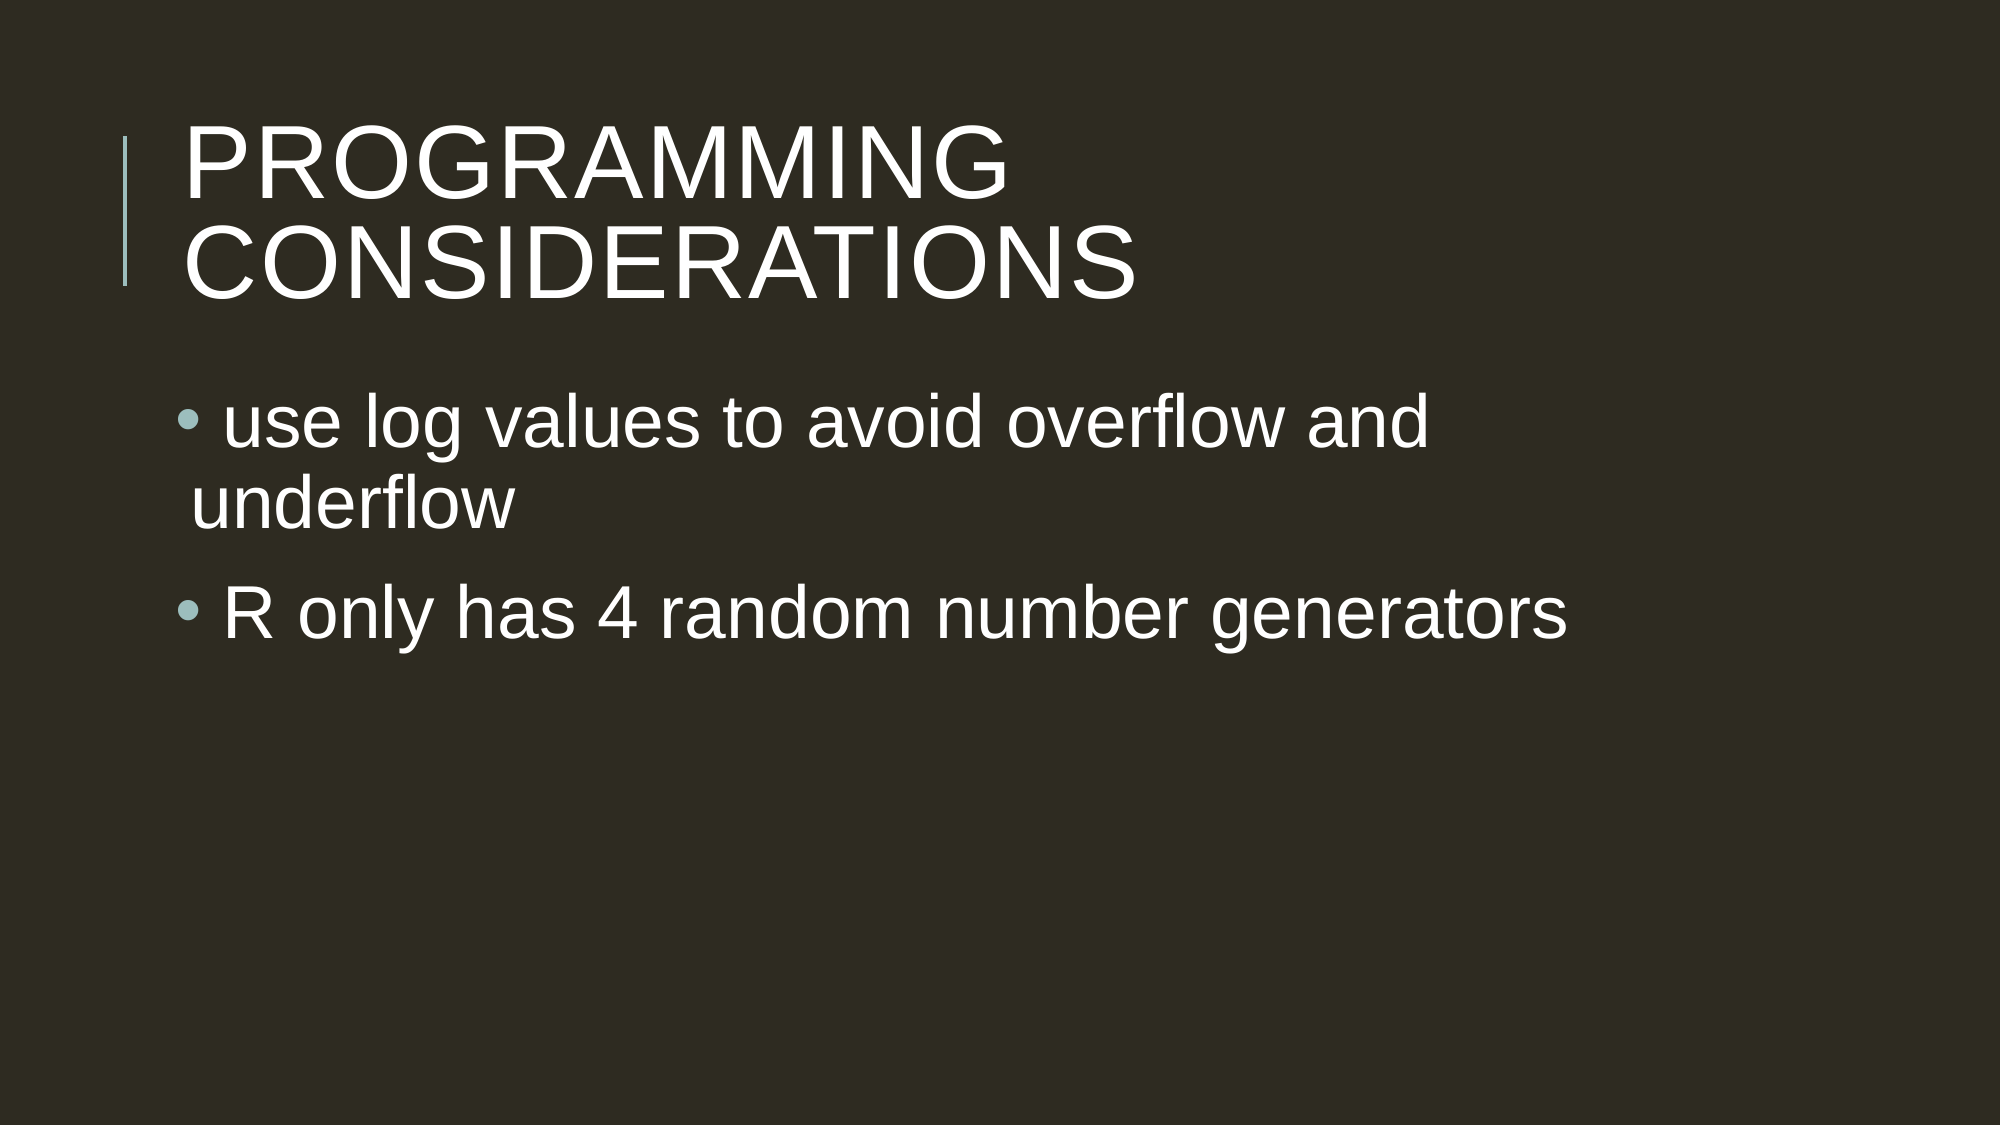

# Programming considerations
 use log values to avoid overflow and underflow
 R only has 4 random number generators